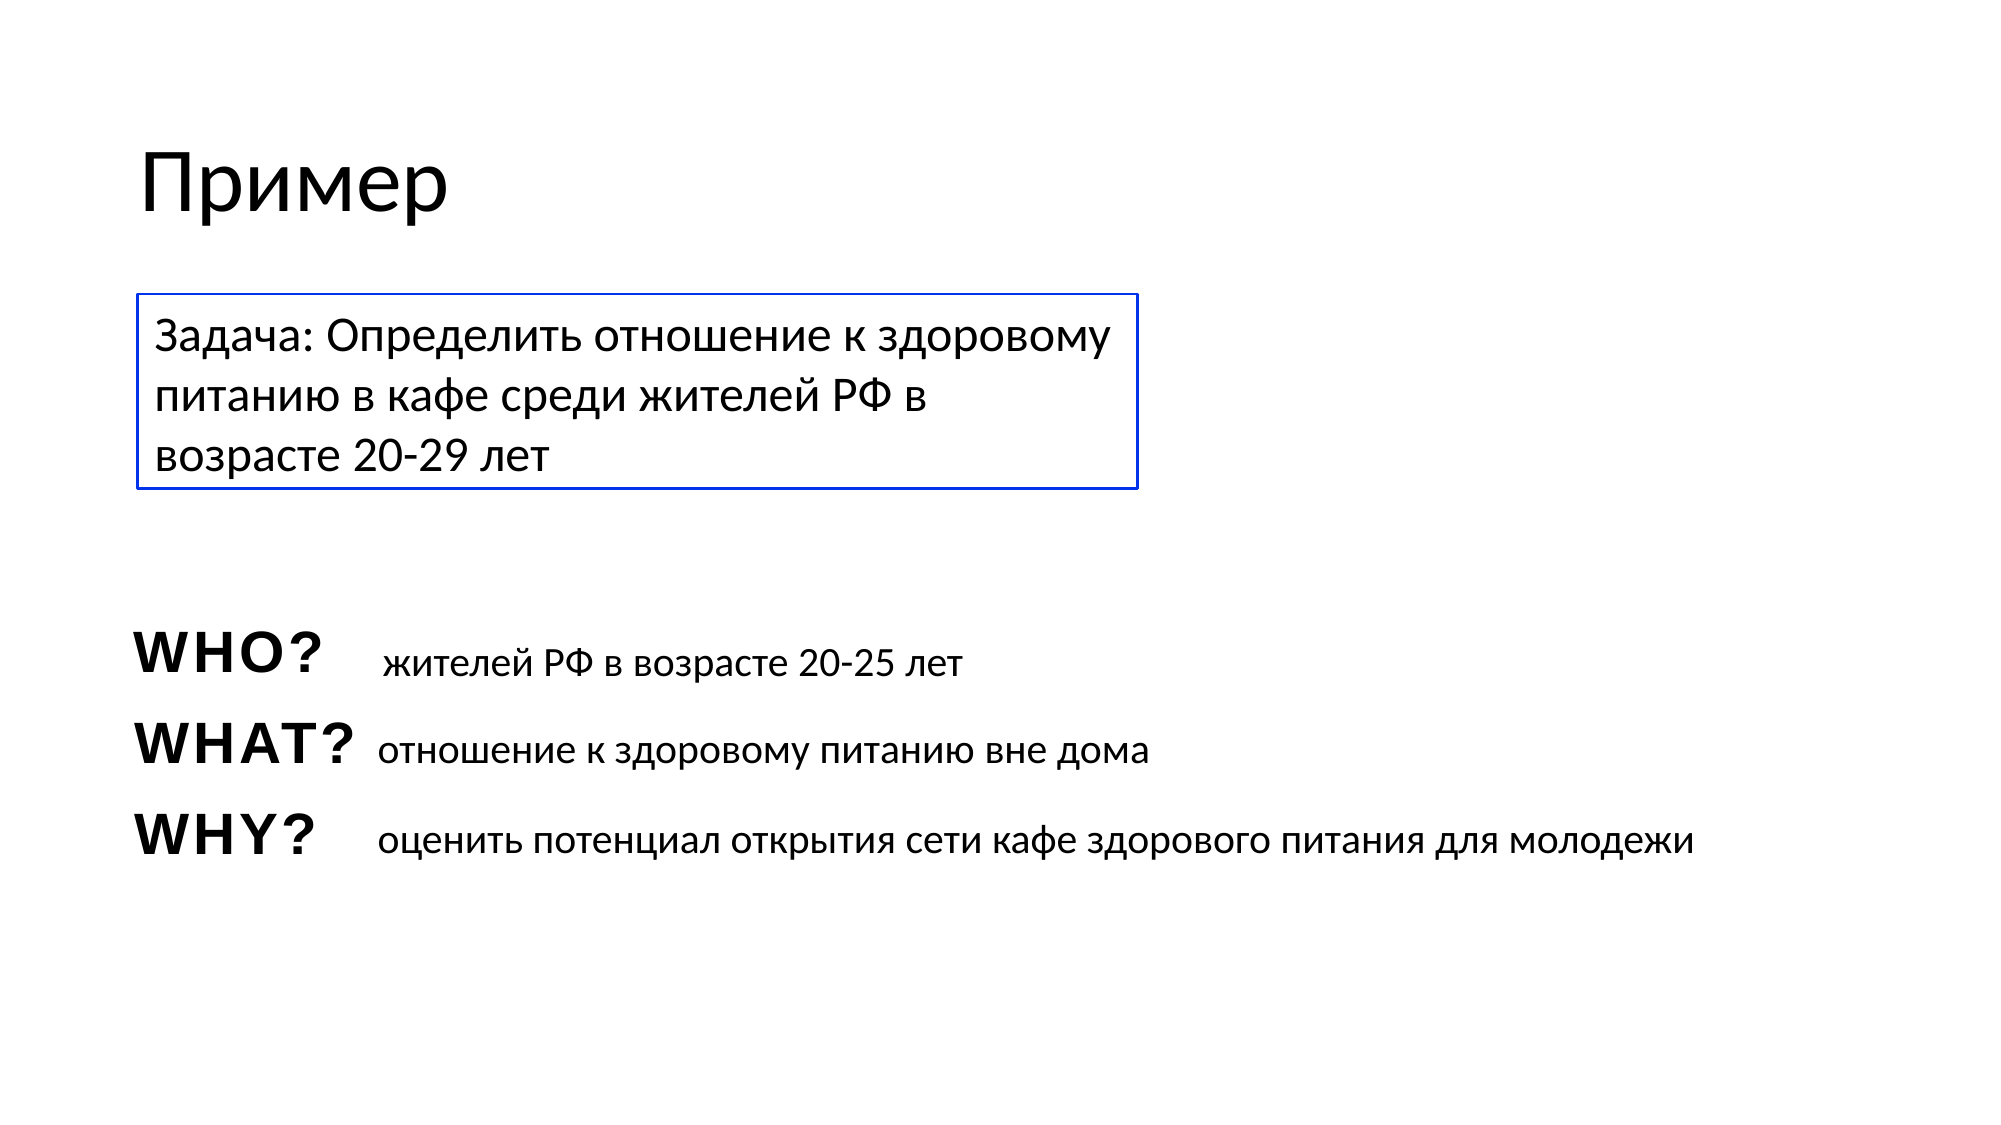

# Пример
Задача: Определить отношение к здоровому питанию в кафе среди жителей РФ в возрасте 20-29 лет
WHO?
жителей РФ в возрасте 20-25 лет
WHAT? отношение к здоровому питанию вне дома
WHY?
оценить потенциал открытия сети кафе здорового питания для молодежи